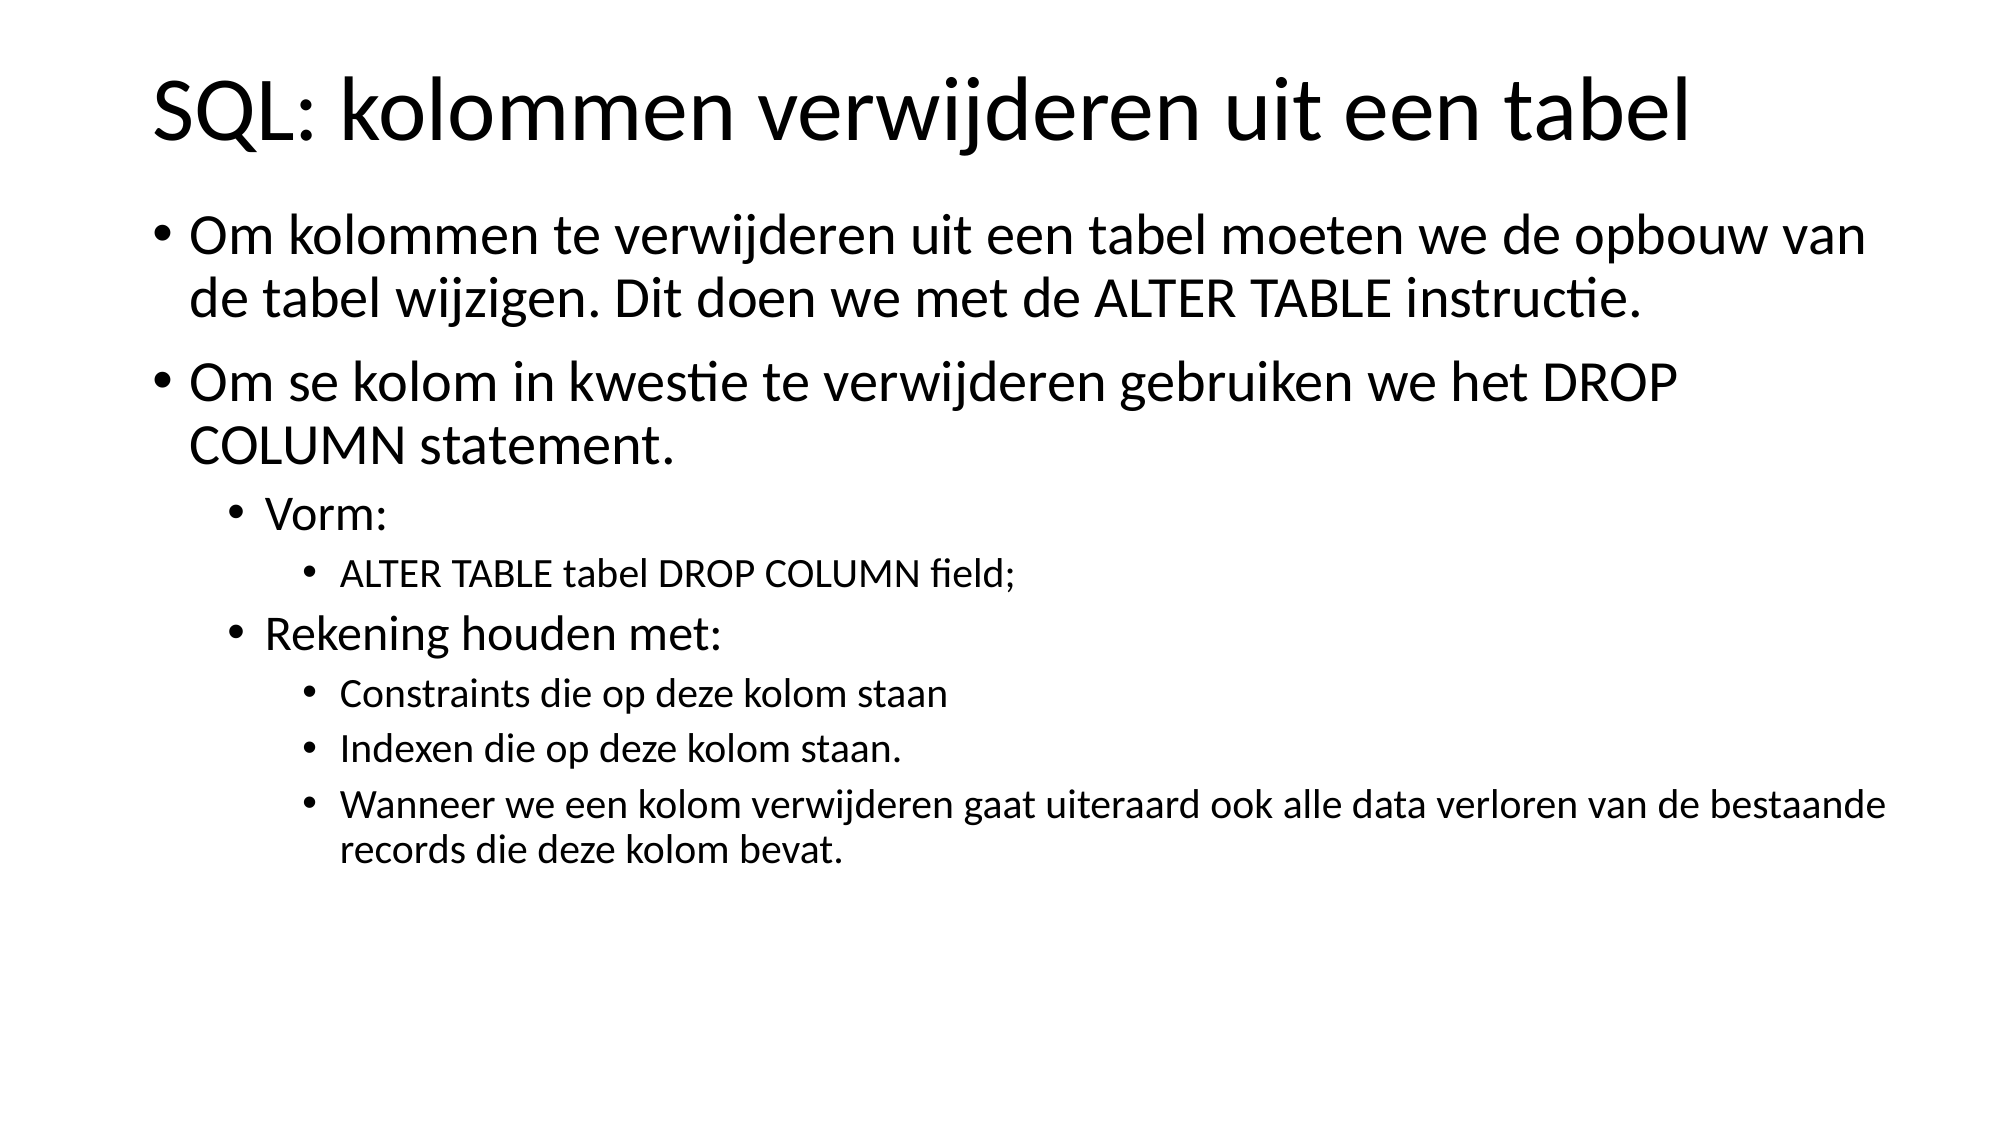

# SQL: kolommen verwijderen uit een tabel
Om kolommen te verwijderen uit een tabel moeten we de opbouw van de tabel wijzigen. Dit doen we met de ALTER TABLE instructie.
Om se kolom in kwestie te verwijderen gebruiken we het DROP COLUMN statement.
Vorm:
ALTER TABLE tabel DROP COLUMN field;
Rekening houden met:
Constraints die op deze kolom staan
Indexen die op deze kolom staan.
Wanneer we een kolom verwijderen gaat uiteraard ook alle data verloren van de bestaande records die deze kolom bevat.